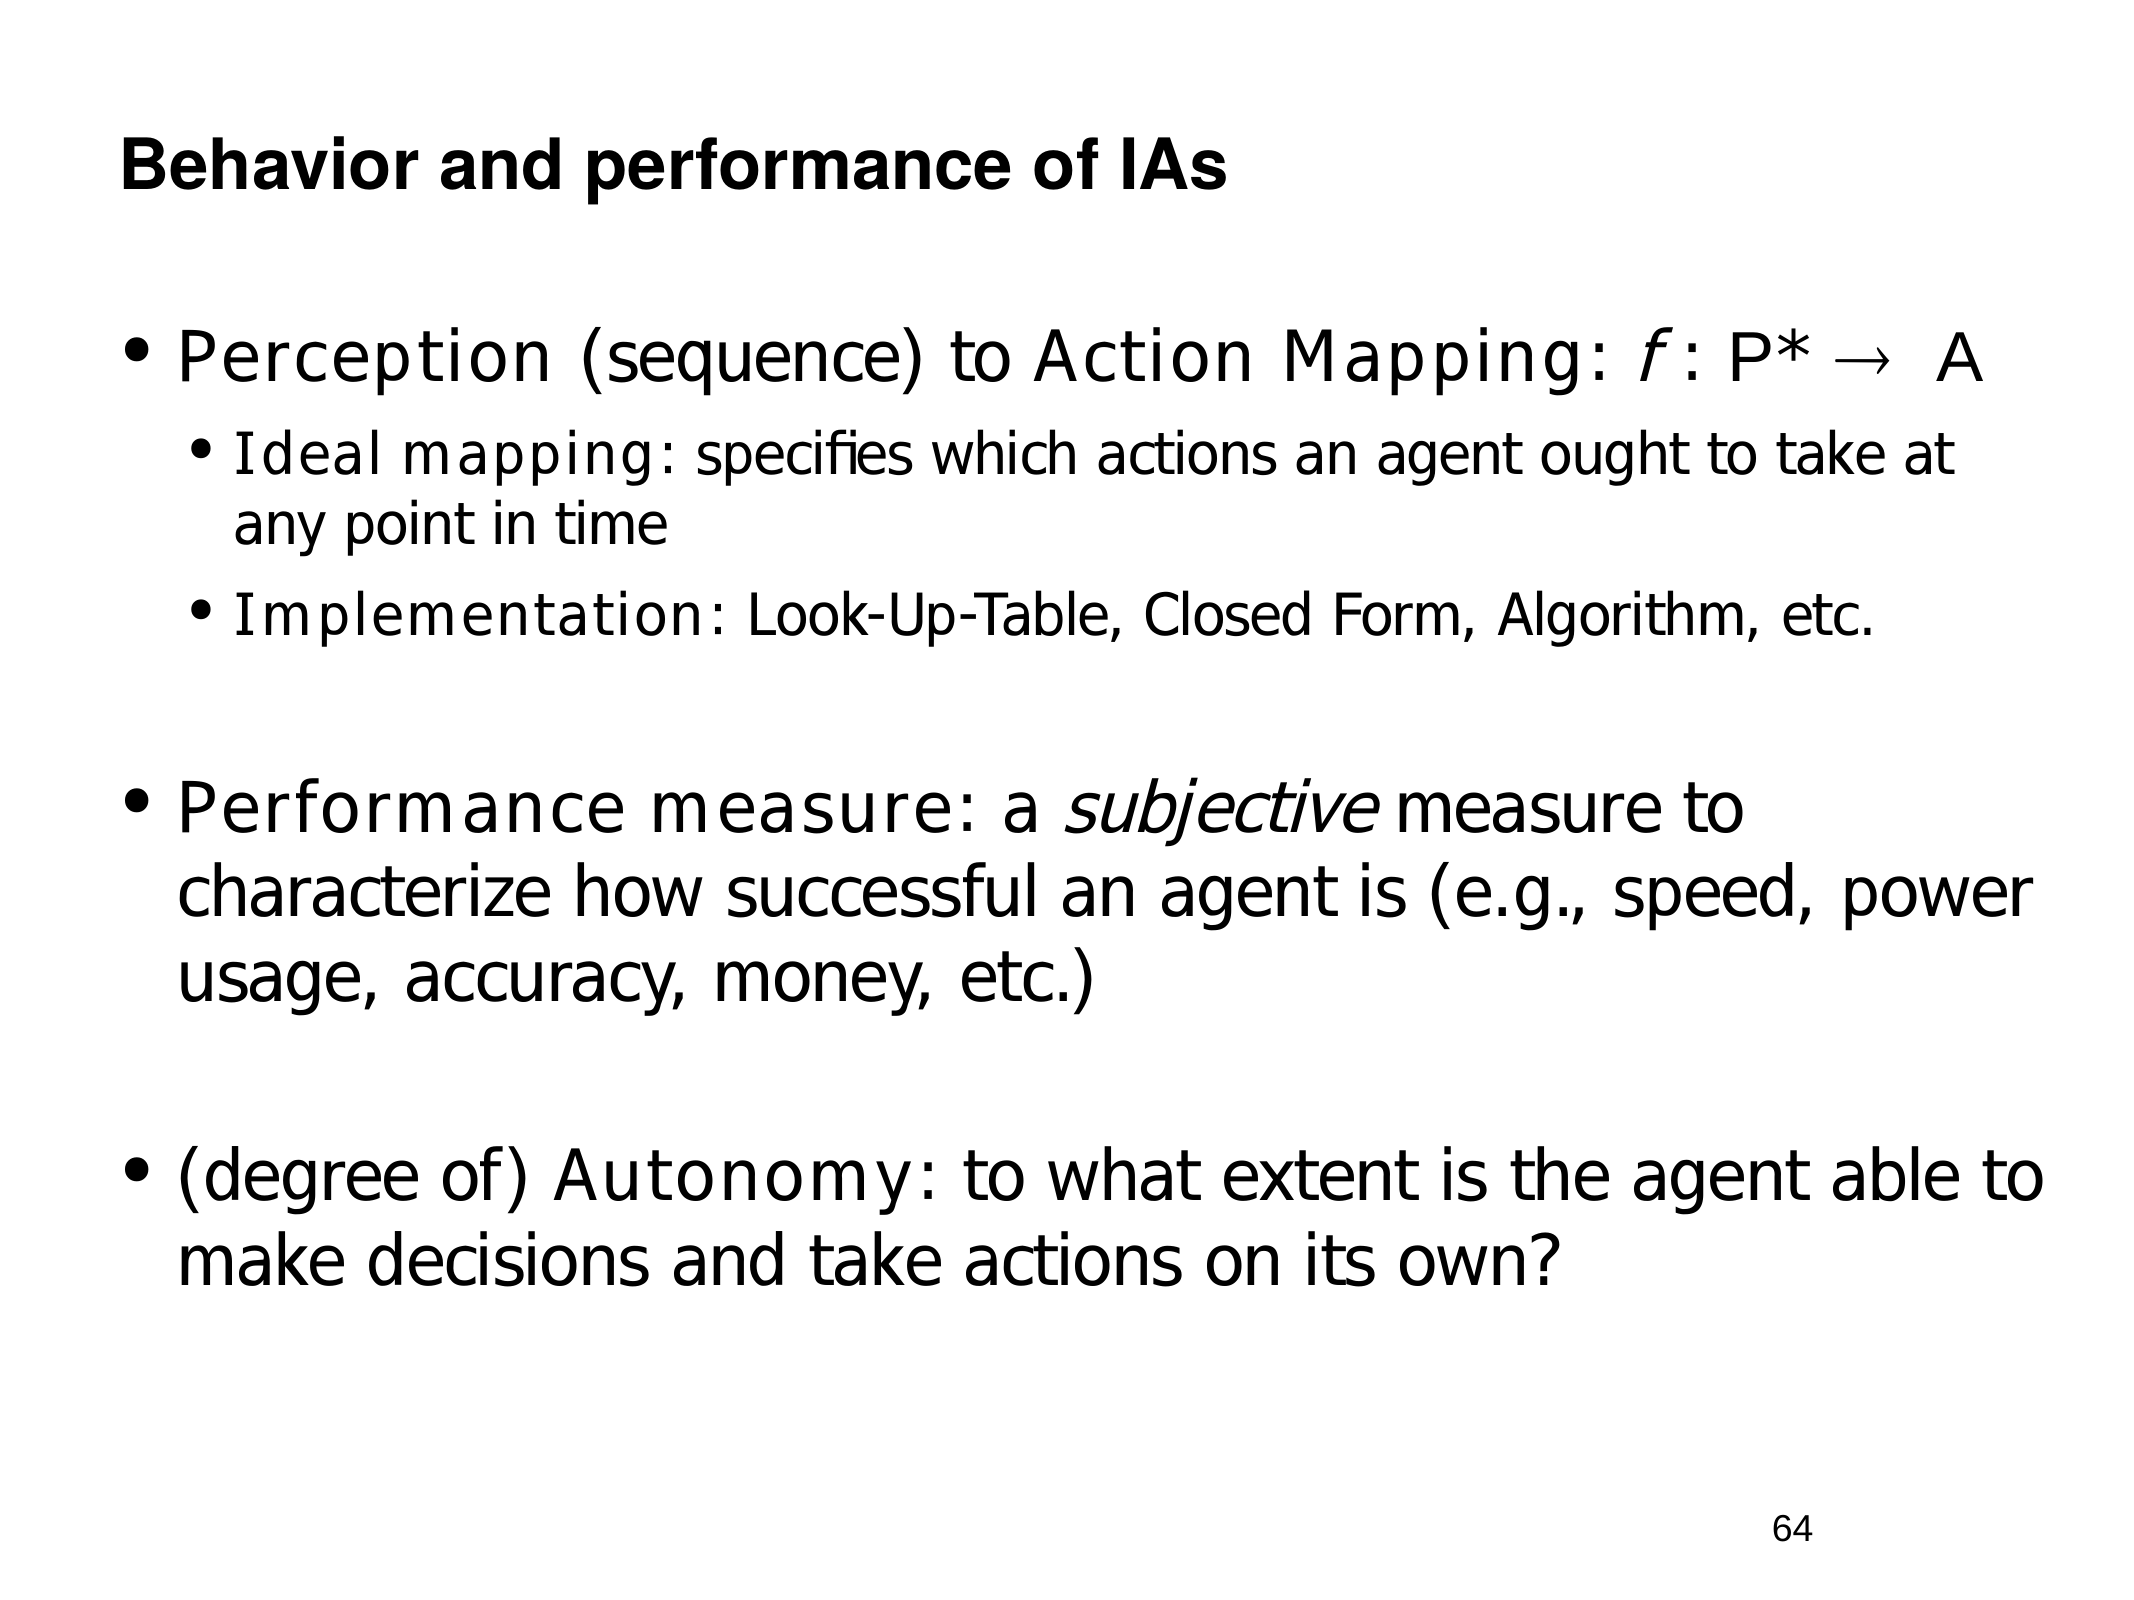

# Behavior and performance of IAs
Perception (sequence) to Action Mapping: f : P* →  A
Ideal mapping: specifies which actions an agent ought to take at any point in time
Implementation: Look-Up-Table, Closed Form, Algorithm, etc.

Performance measure: a subjective measure to characterize how successful an agent is (e.g., speed, power usage, accuracy, money, etc.)

(degree of) Autonomy: to what extent is the agent able to make decisions and take actions on its own?
64